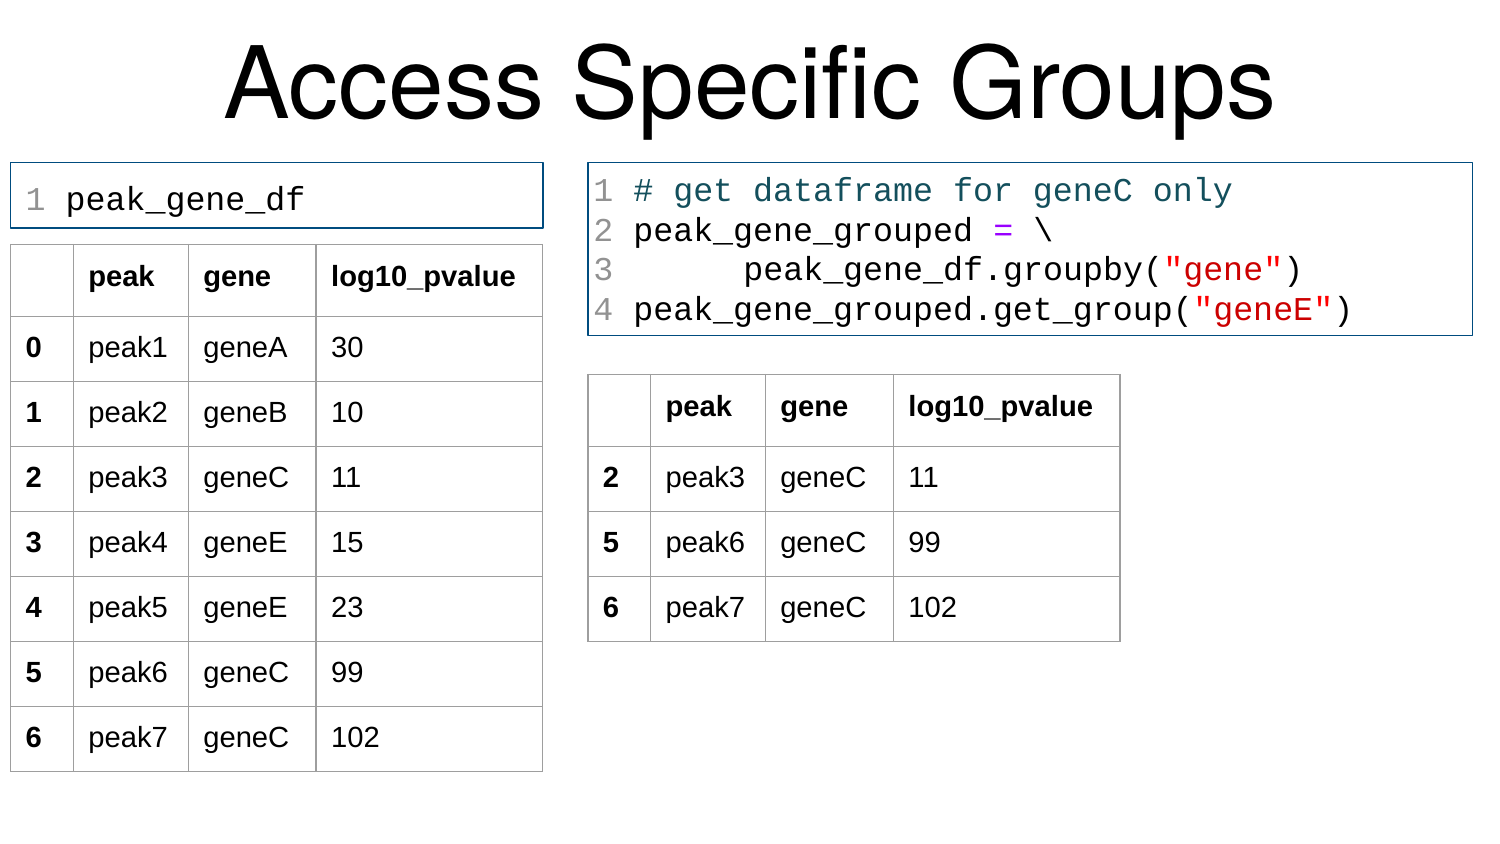

# Access Specific Groups
1 peak_gene_df
1 # get dataframe for geneC only
2 peak_gene_grouped = \
3	peak_gene_df.groupby("gene")
4 peak_gene_grouped.get_group("geneE")
|  | peak | gene | log10\_pvalue |
| --- | --- | --- | --- |
| 0 | peak1 | geneA | 30 |
| 1 | peak2 | geneB | 10 |
| 2 | peak3 | geneC | 11 |
| 3 | peak4 | geneE | 15 |
| 4 | peak5 | geneE | 23 |
| 5 | peak6 | geneC | 99 |
| 6 | peak7 | geneC | 102 |
|  | peak | gene | log10\_pvalue |
| --- | --- | --- | --- |
| 2 | peak3 | geneC | 11 |
| 5 | peak6 | geneC | 99 |
| 6 | peak7 | geneC | 102 |